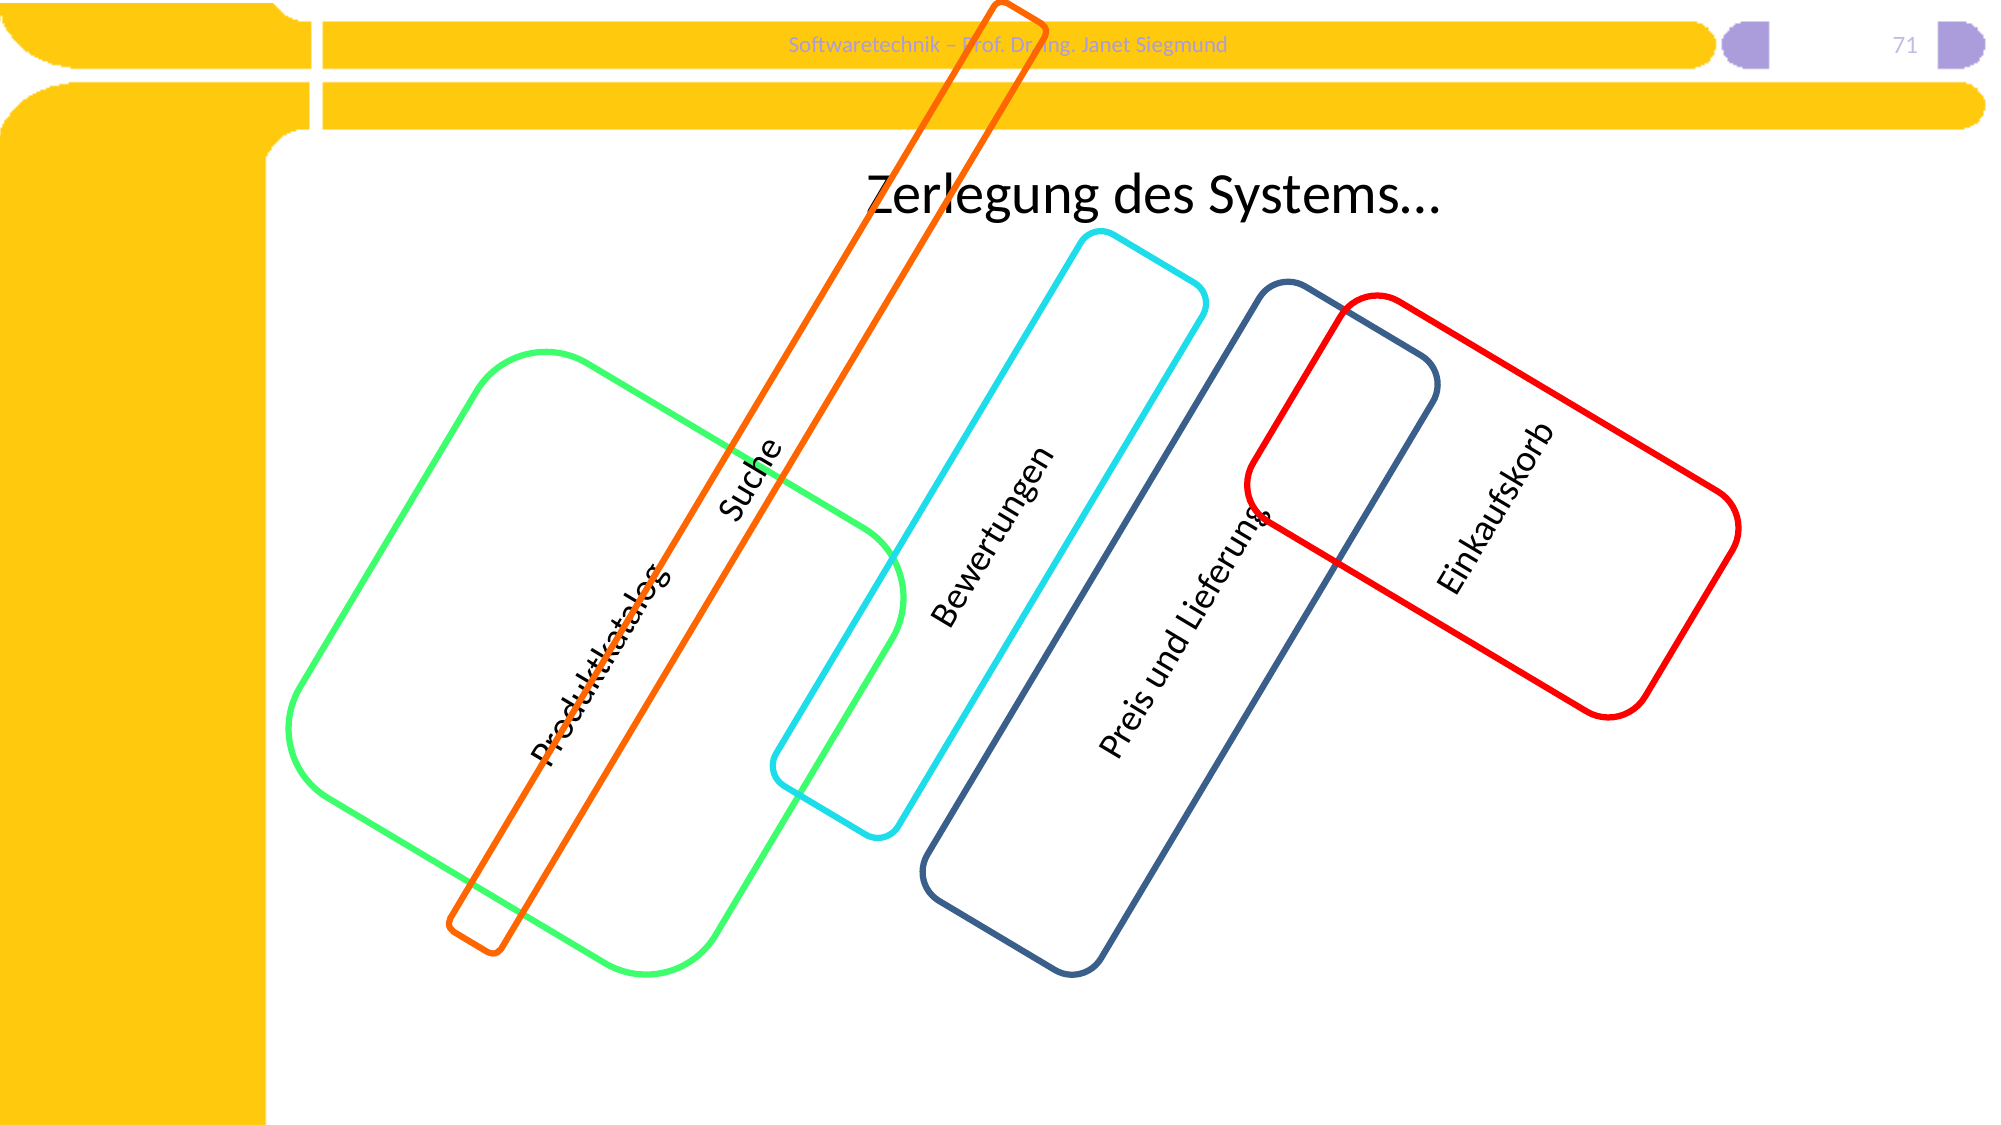

71
# Zerlegung des Systems…
Einkaufskorb

Produktkatalog
Suche
Bewertungen
Preis und Lieferung